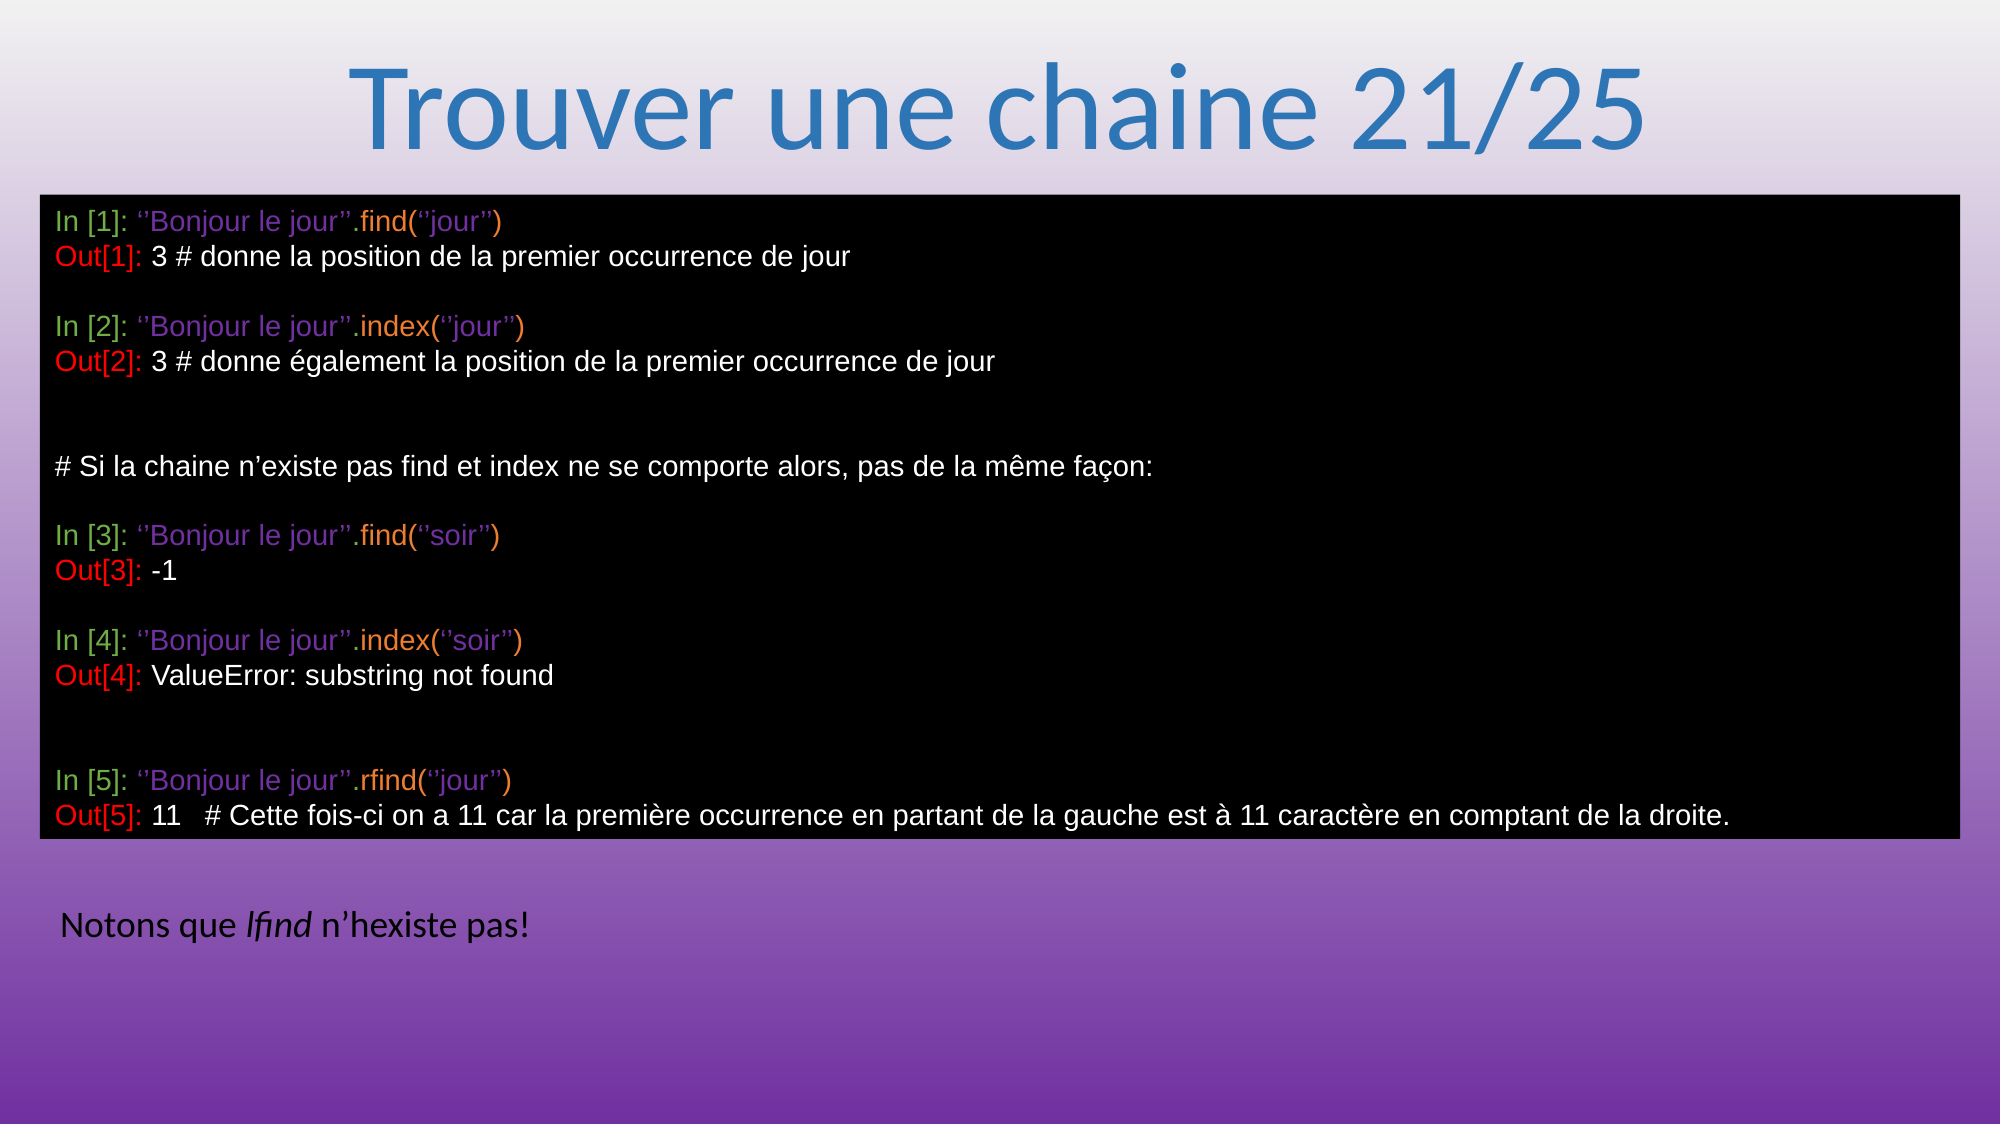

# Trouver une chaine 21/25

In [1]: ‘’Bonjour le jour’’.find(‘’jour’’)
Out[1]: 3 # donne la position de la premier occurrence de jour

In [2]: ‘’Bonjour le jour’’.index(‘’jour’’)
Out[2]: 3 # donne également la position de la premier occurrence de jour

# Si la chaine n’existe pas find et index ne se comporte alors, pas de la même façon:

In [3]: ‘’Bonjour le jour’’.find(‘’soir’’)
Out[3]: -1

In [4]: ‘’Bonjour le jour’’.index(‘’soir’’)
Out[4]: ValueError: substring not found

In [5]: ‘’Bonjour le jour’’.rfind(‘’jour’’)
Out[5]: 11 	# Cette fois-ci on a 11 car la première occurrence en partant de la gauche est à 11 caractère en comptant de la droite.
Notons que lfind n’hexiste pas!

76